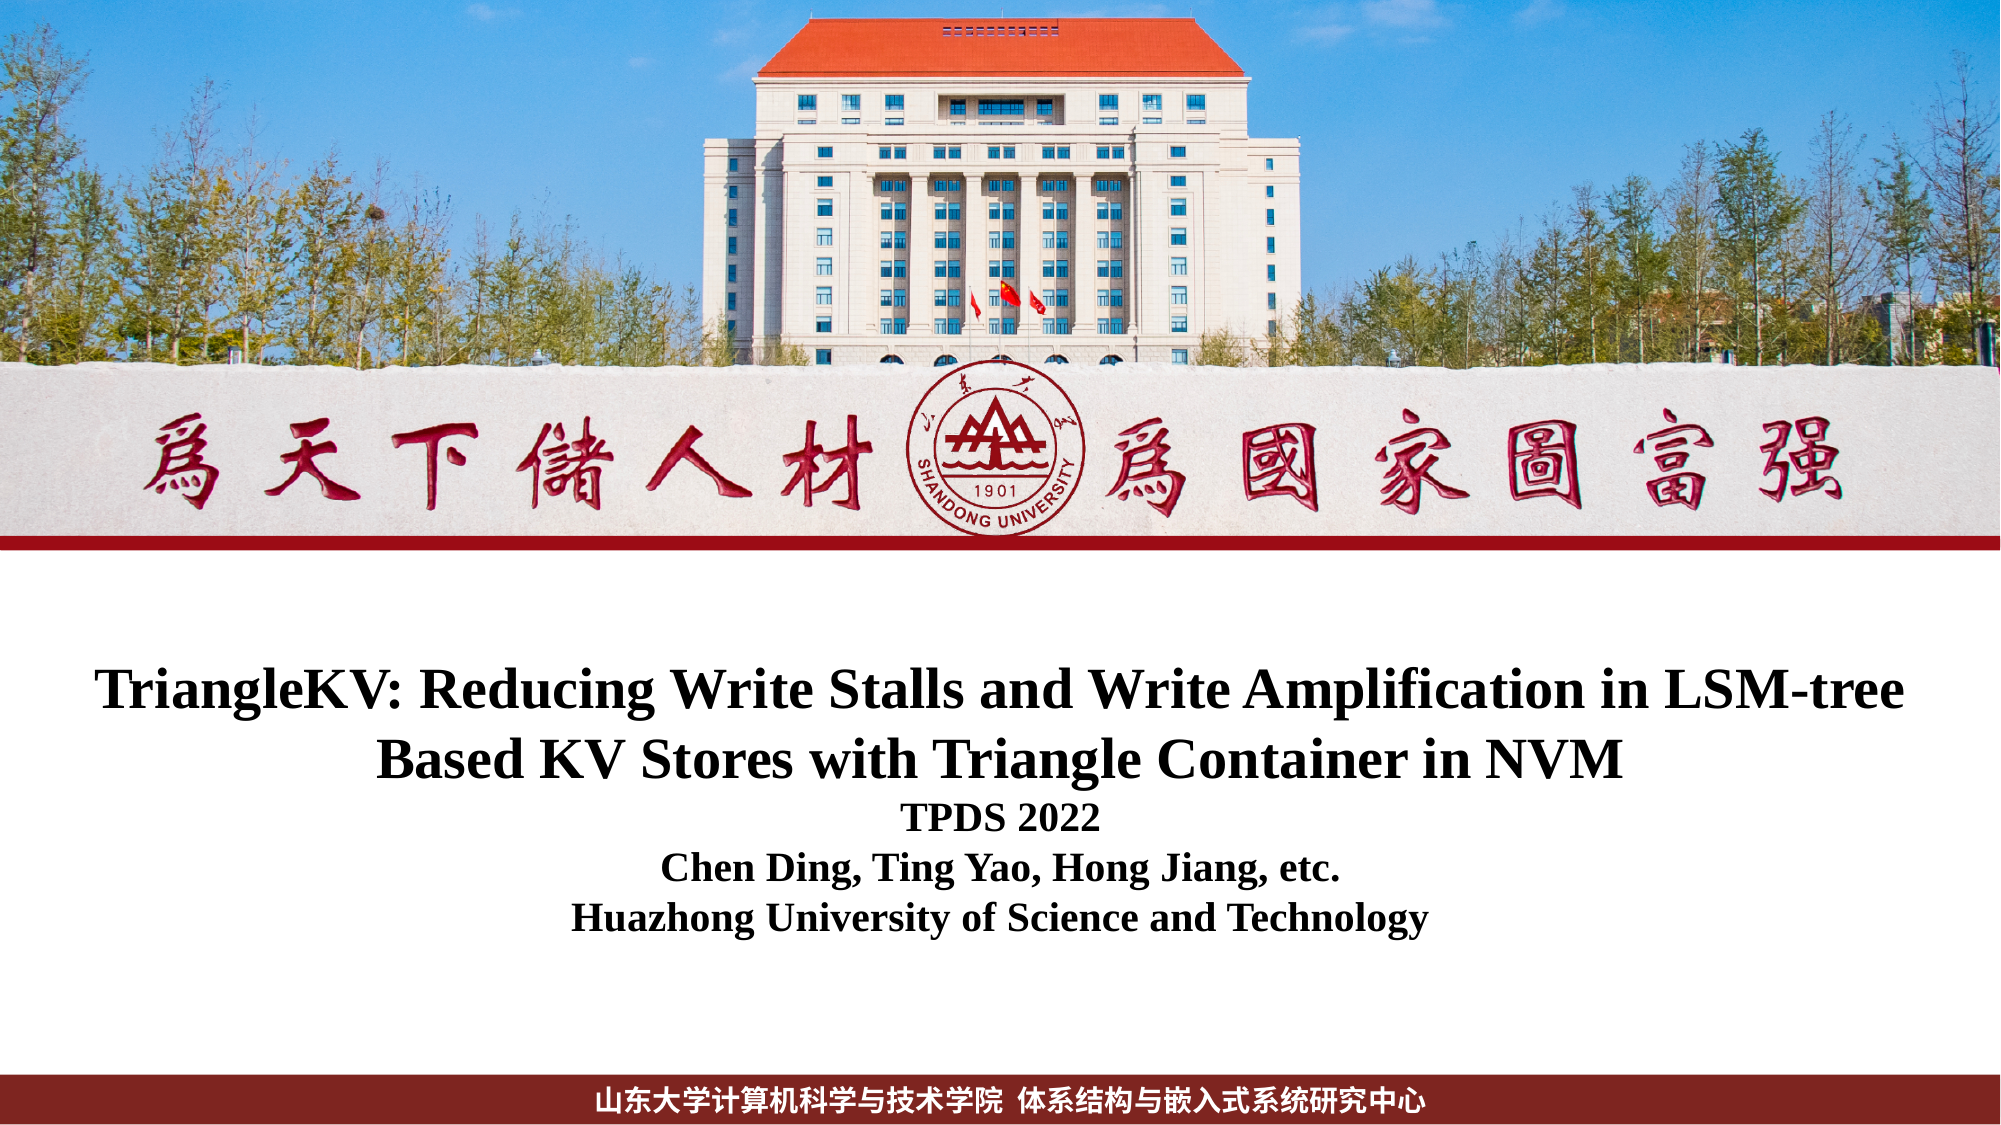

TriangleKV: Reducing Write Stalls and Write Amplification in LSM-tree Based KV Stores with Triangle Container in NVM
TPDS 2022
Chen Ding, Ting Yao, Hong Jiang, etc.
Huazhong University of Science and Technology